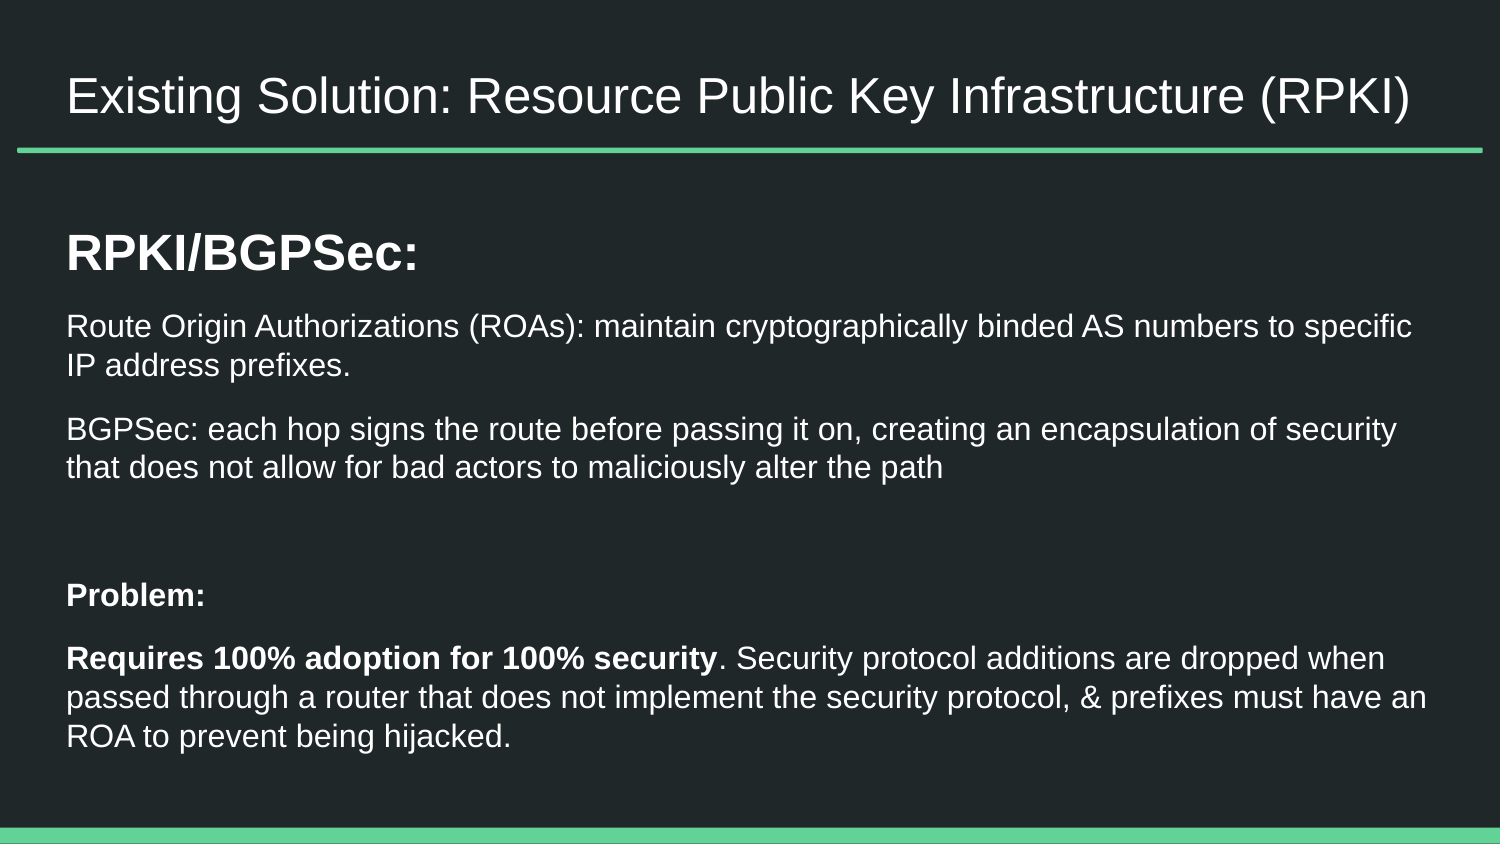

# Existing Solution: Resource Public Key Infrastructure (RPKI)

RPKI/BGPSec:
Route Origin Authorizations (ROAs): maintain cryptographically binded AS numbers to specific IP address prefixes.
BGPSec: each hop signs the route before passing it on, creating an encapsulation of security that does not allow for bad actors to maliciously alter the path

Problem:
Requires 100% adoption for 100% security. Security protocol additions are dropped when passed through a router that does not implement the security protocol, & prefixes must have an ROA to prevent being hijacked.